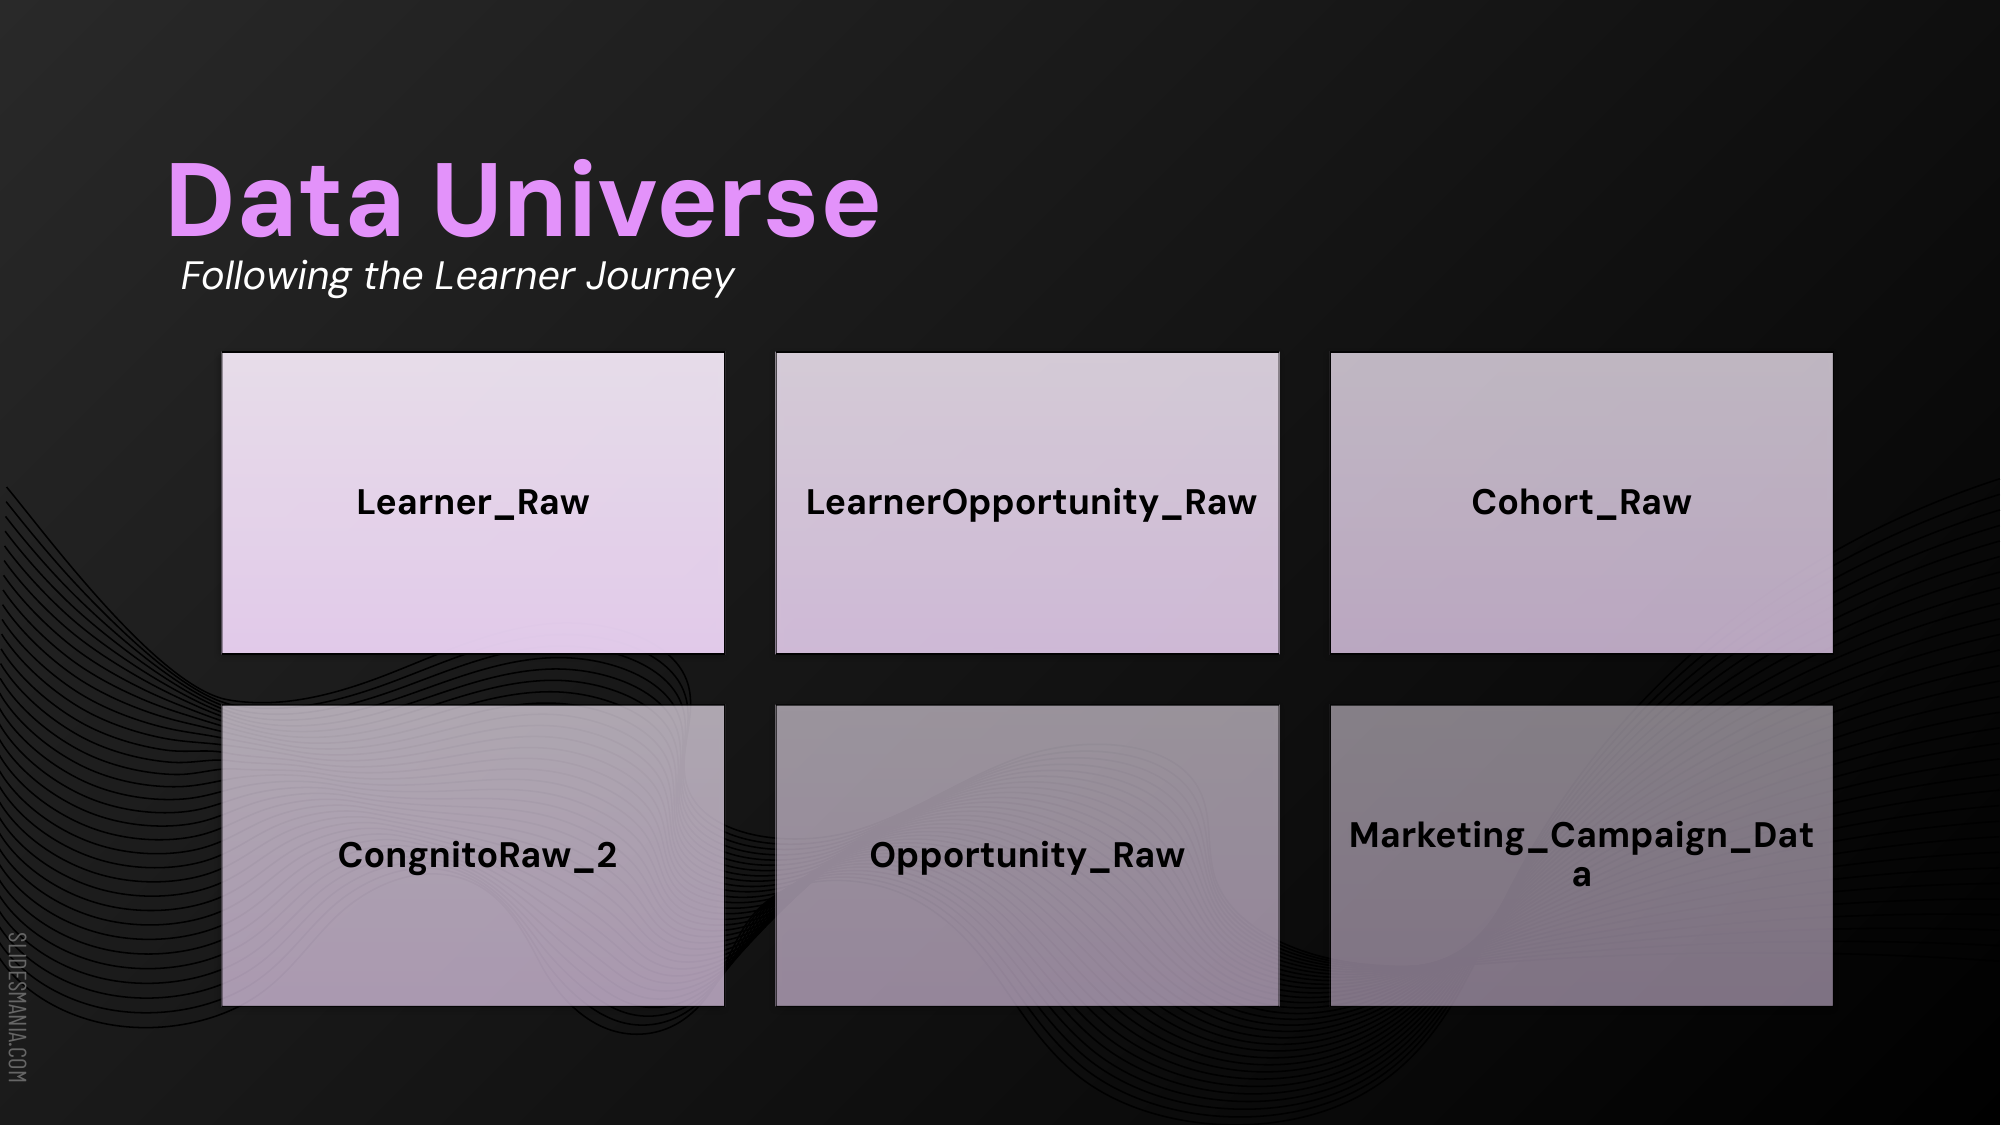

# Data Universe
Following the Learner Journey
Learner_Raw
 LearnerOpportunity_Raw
Cohort_Raw
 CongnitoRaw_2
Opportunity_Raw
Marketing_Campaign_Data